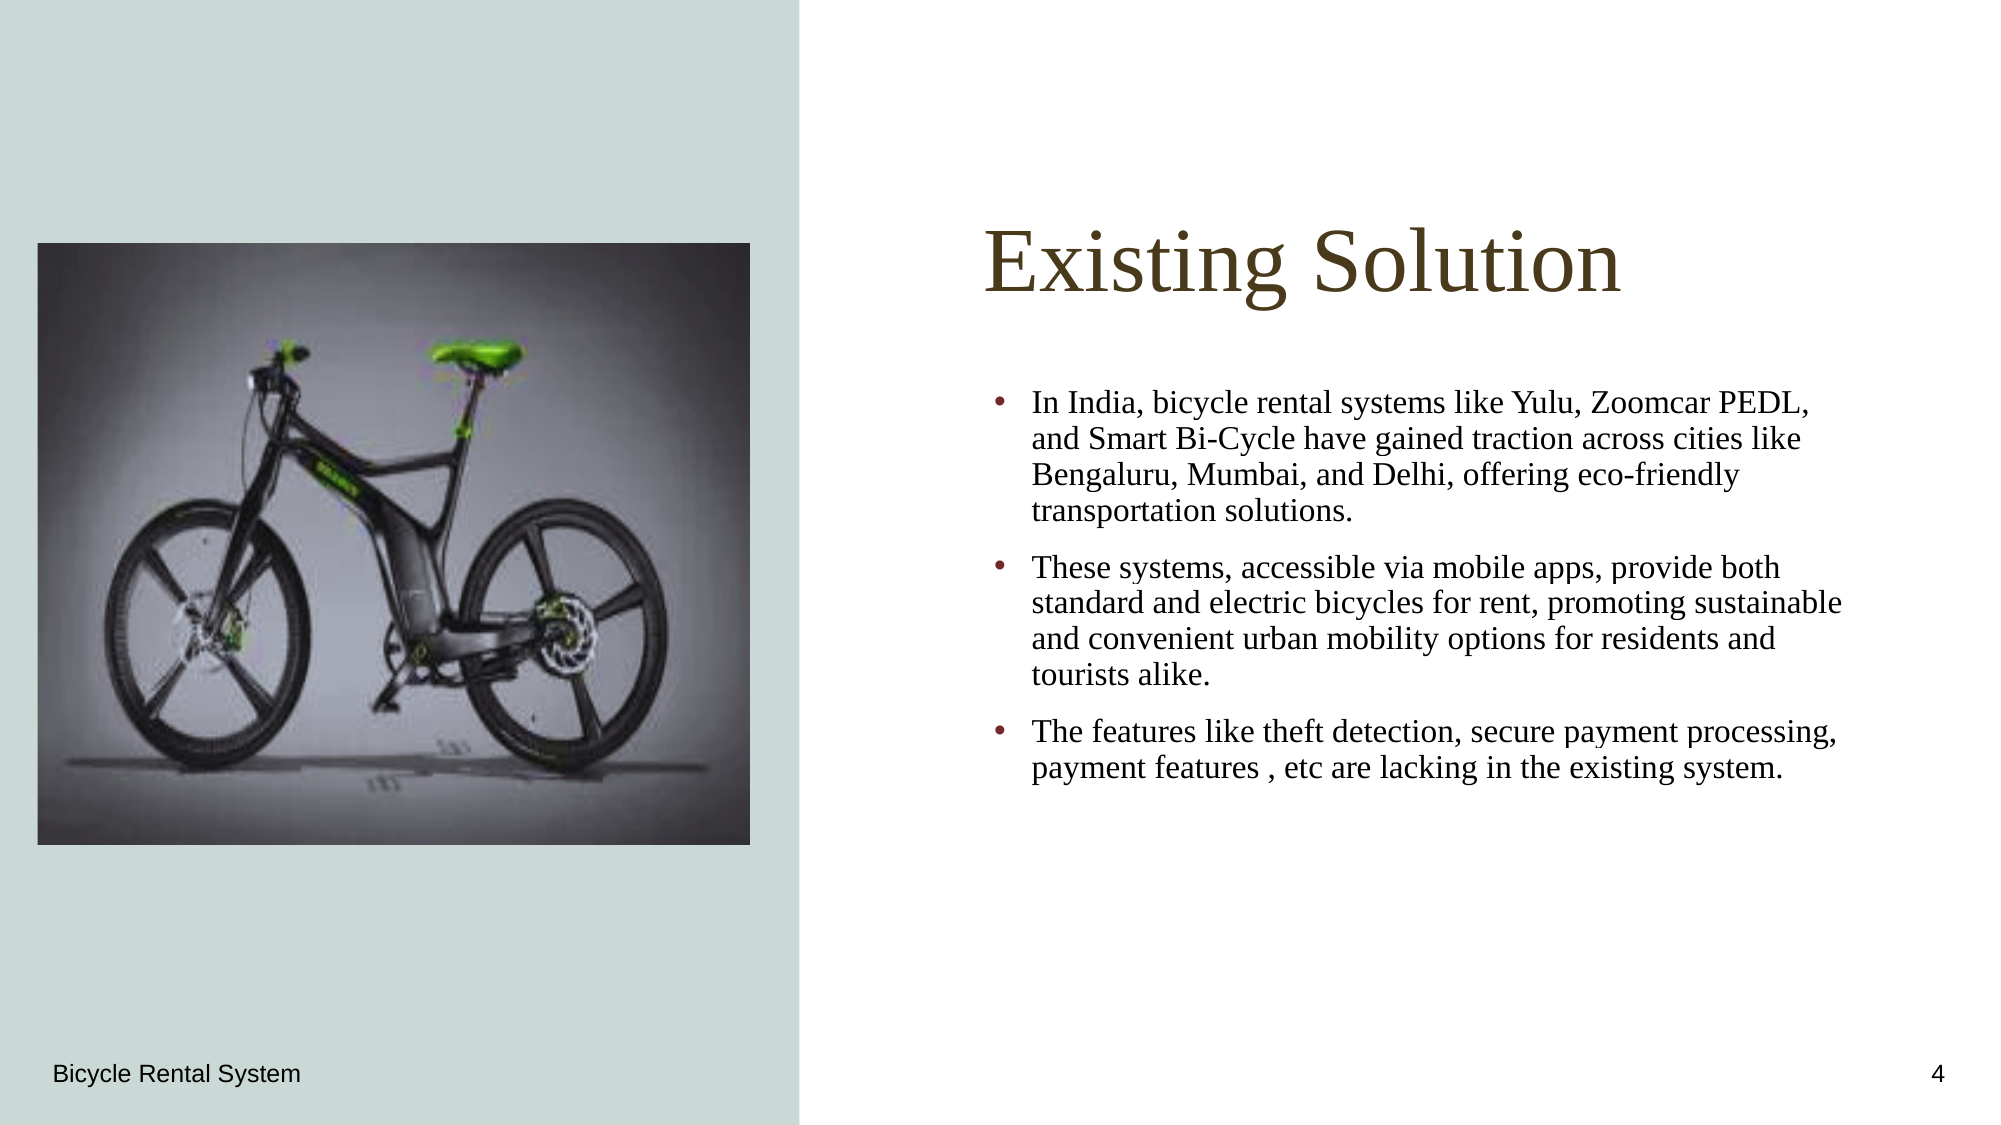

# Existing Solution

In India, bicycle rental systems like Yulu, Zoomcar PEDL, and Smart Bi-Cycle have gained traction across cities like Bengaluru, Mumbai, and Delhi, offering eco-friendly transportation solutions.
These systems, accessible via mobile apps, provide both standard and electric bicycles for rent, promoting sustainable and convenient urban mobility options for residents and tourists alike.
The features like theft detection, secure payment processing, payment features , etc are lacking in the existing system.

Bicycle Rental System
4